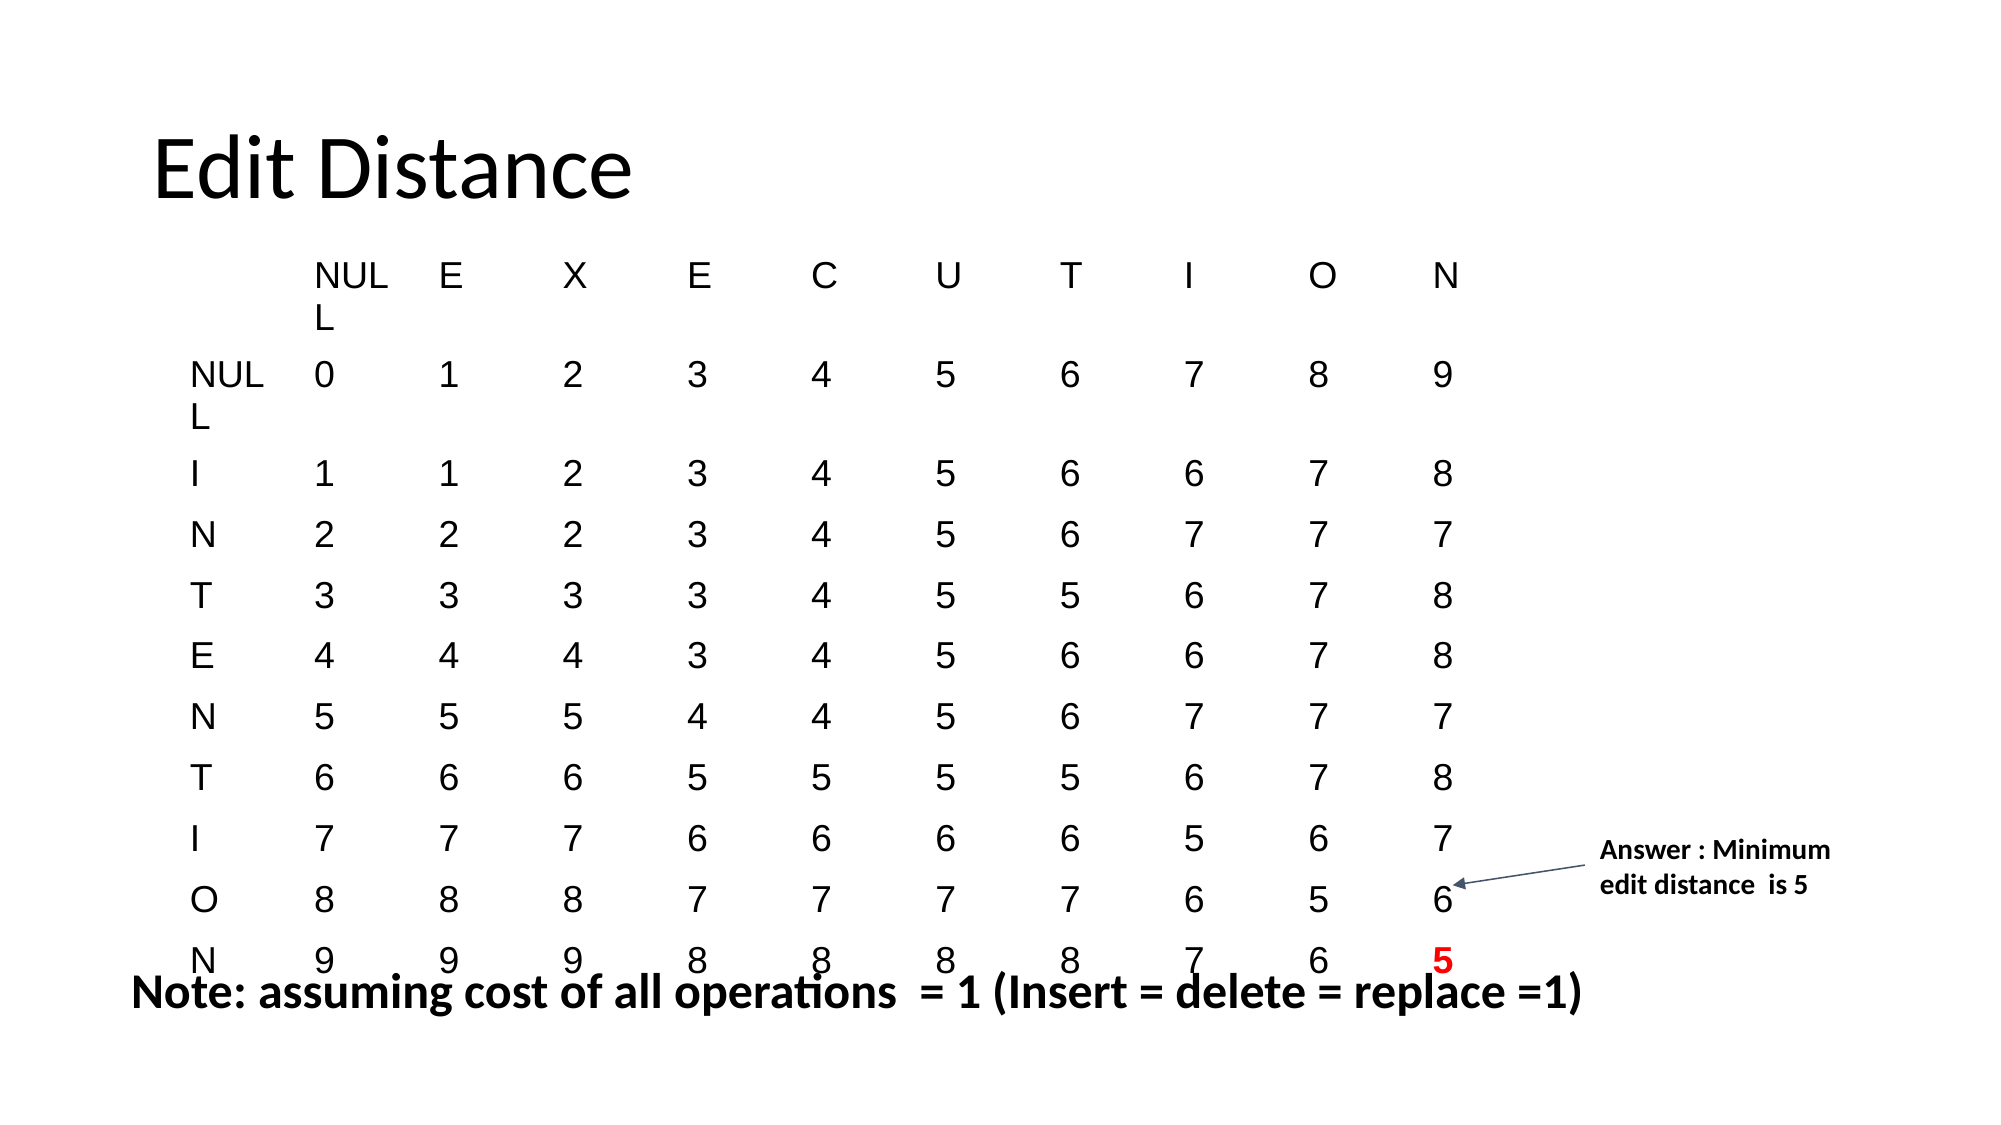

# Edit Distance
|  | NULL | E | X | E | C | U | T | I | O | N |
| --- | --- | --- | --- | --- | --- | --- | --- | --- | --- | --- |
| NULL | 0 | 1 | 2 | 3 | 4 | 5 | 6 | 7 | 8 | 9 |
| I | 1 | 1 | 2 | 3 | 4 | 5 | 6 | 6 | 7 | 8 |
| N | 2 | 2 | 2 | 3 | 4 | 5 | 6 | 7 | 7 | 7 |
| T | 3 | 3 | 3 | 3 | 4 | 5 | 5 | 6 | 7 | 8 |
| E | 4 | 4 | 4 | 3 | 4 | 5 | 6 | 6 | 7 | 8 |
| N | 5 | 5 | 5 | 4 | 4 | 5 | 6 | 7 | 7 | 7 |
| T | 6 | 6 | 6 | 5 | 5 | 5 | 5 | 6 | 7 | 8 |
| I | 7 | 7 | 7 | 6 | 6 | 6 | 6 | 5 | 6 | 7 |
| O | 8 | 8 | 8 | 7 | 7 | 7 | 7 | 6 | 5 | 6 |
| N | 9 | 9 | 9 | 8 | 8 | 8 | 8 | 7 | 6 | 5 |
Answer : Minimum edit distance  is 5
Note: assuming cost of all operations  = 1 (Insert = delete = replace =1)